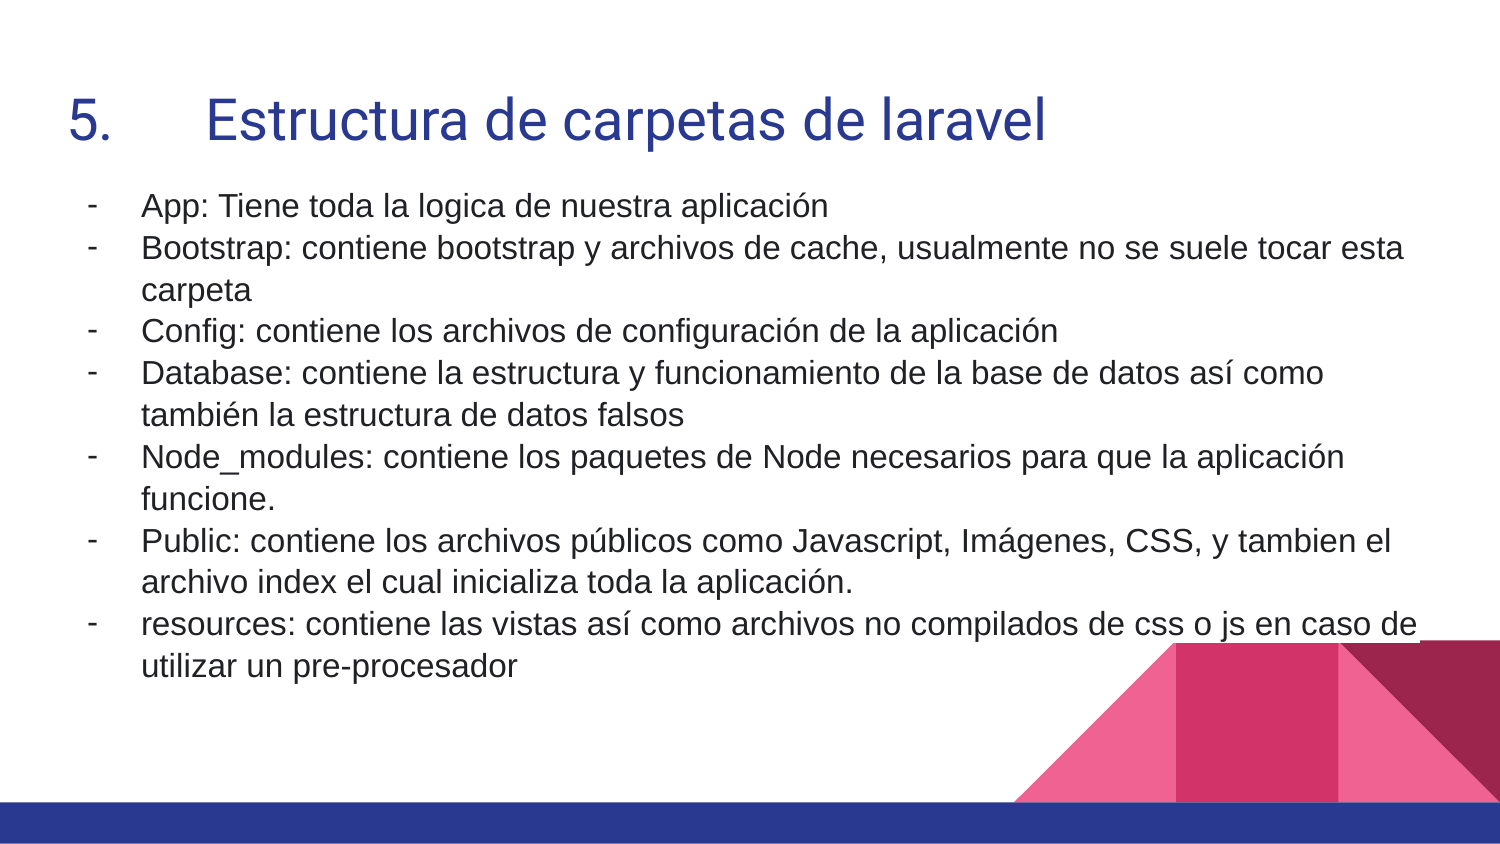

# 5.	Estructura de carpetas de laravel
App: Tiene toda la logica de nuestra aplicación
Bootstrap: contiene bootstrap y archivos de cache, usualmente no se suele tocar esta carpeta
Config: contiene los archivos de configuración de la aplicación
Database: contiene la estructura y funcionamiento de la base de datos así como también la estructura de datos falsos
Node_modules: contiene los paquetes de Node necesarios para que la aplicación funcione.
Public: contiene los archivos públicos como Javascript, Imágenes, CSS, y tambien el archivo index el cual inicializa toda la aplicación.
resources: contiene las vistas así como archivos no compilados de css o js en caso de utilizar un pre-procesador